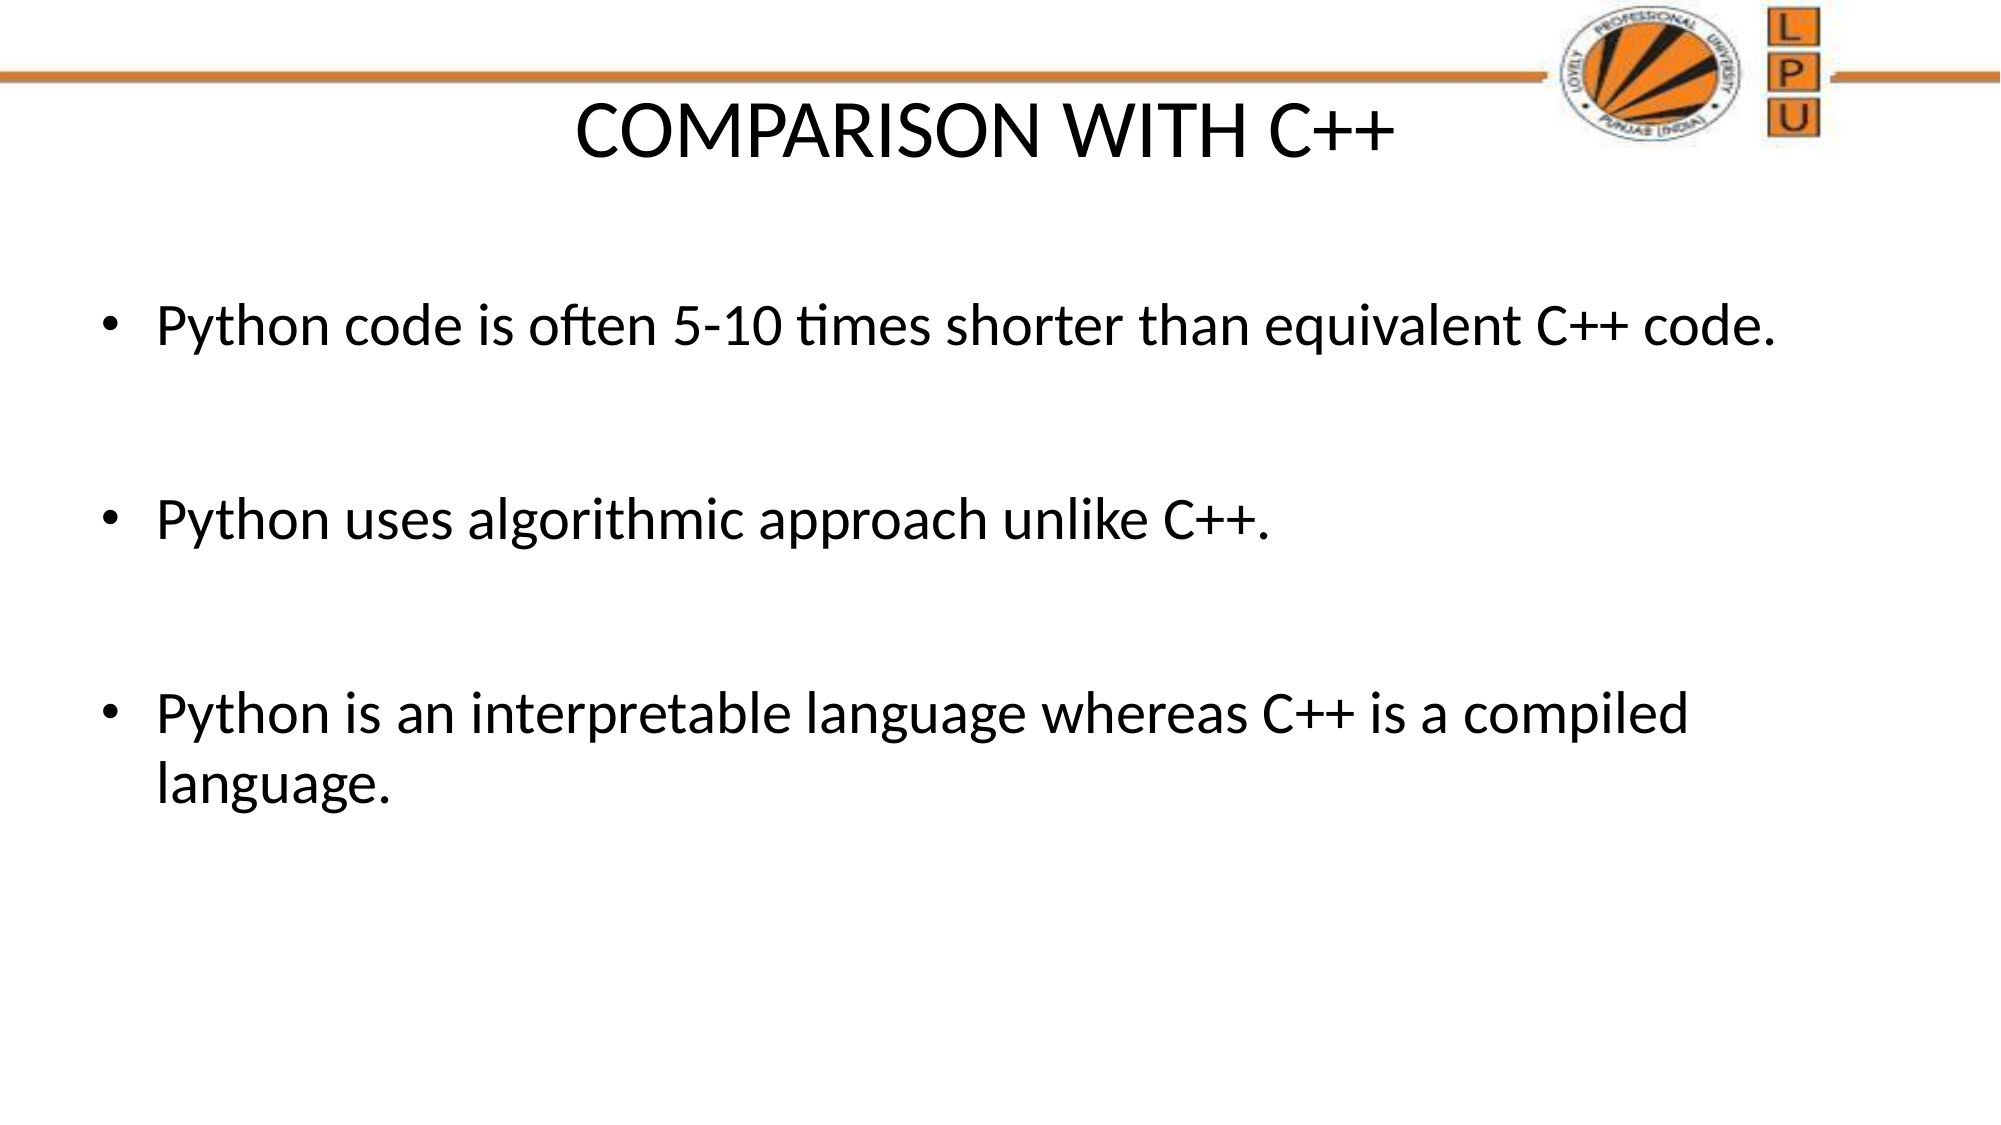

# COMPARISON WITH C++
Python code is often 5-10 times shorter than equivalent C++ code.

Python uses algorithmic approach unlike C++.

Python is an interpretable language whereas C++ is a compiled language.